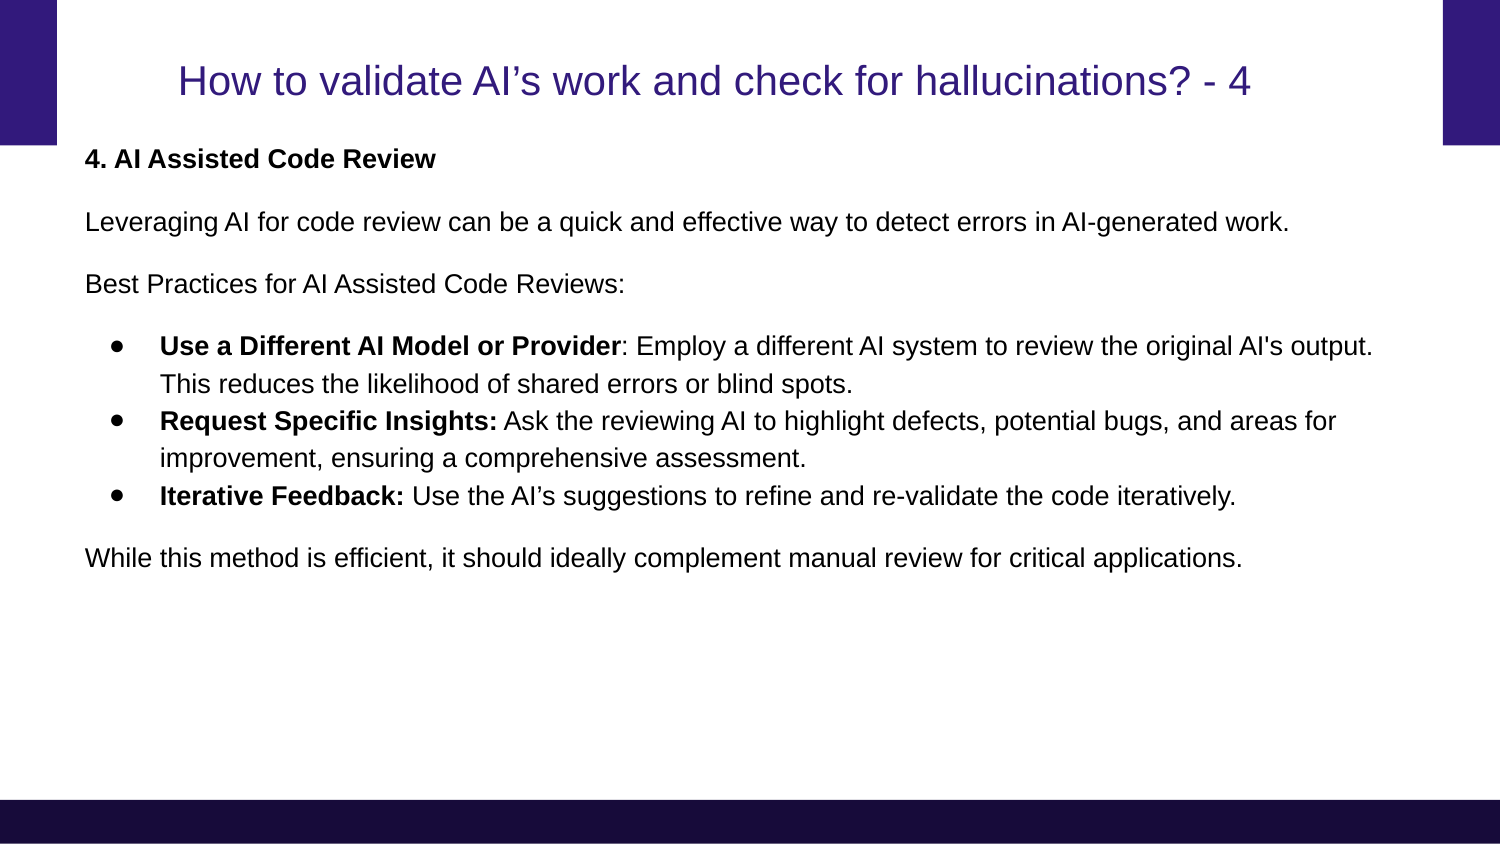

# How to validate AI’s work and check for hallucinations? - 4
4. AI Assisted Code Review
Leveraging AI for code review can be a quick and effective way to detect errors in AI-generated work.
Best Practices for AI Assisted Code Reviews:
Use a Different AI Model or Provider: Employ a different AI system to review the original AI's output. This reduces the likelihood of shared errors or blind spots.
Request Specific Insights: Ask the reviewing AI to highlight defects, potential bugs, and areas for improvement, ensuring a comprehensive assessment.
Iterative Feedback: Use the AI’s suggestions to refine and re-validate the code iteratively.
While this method is efficient, it should ideally complement manual review for critical applications.